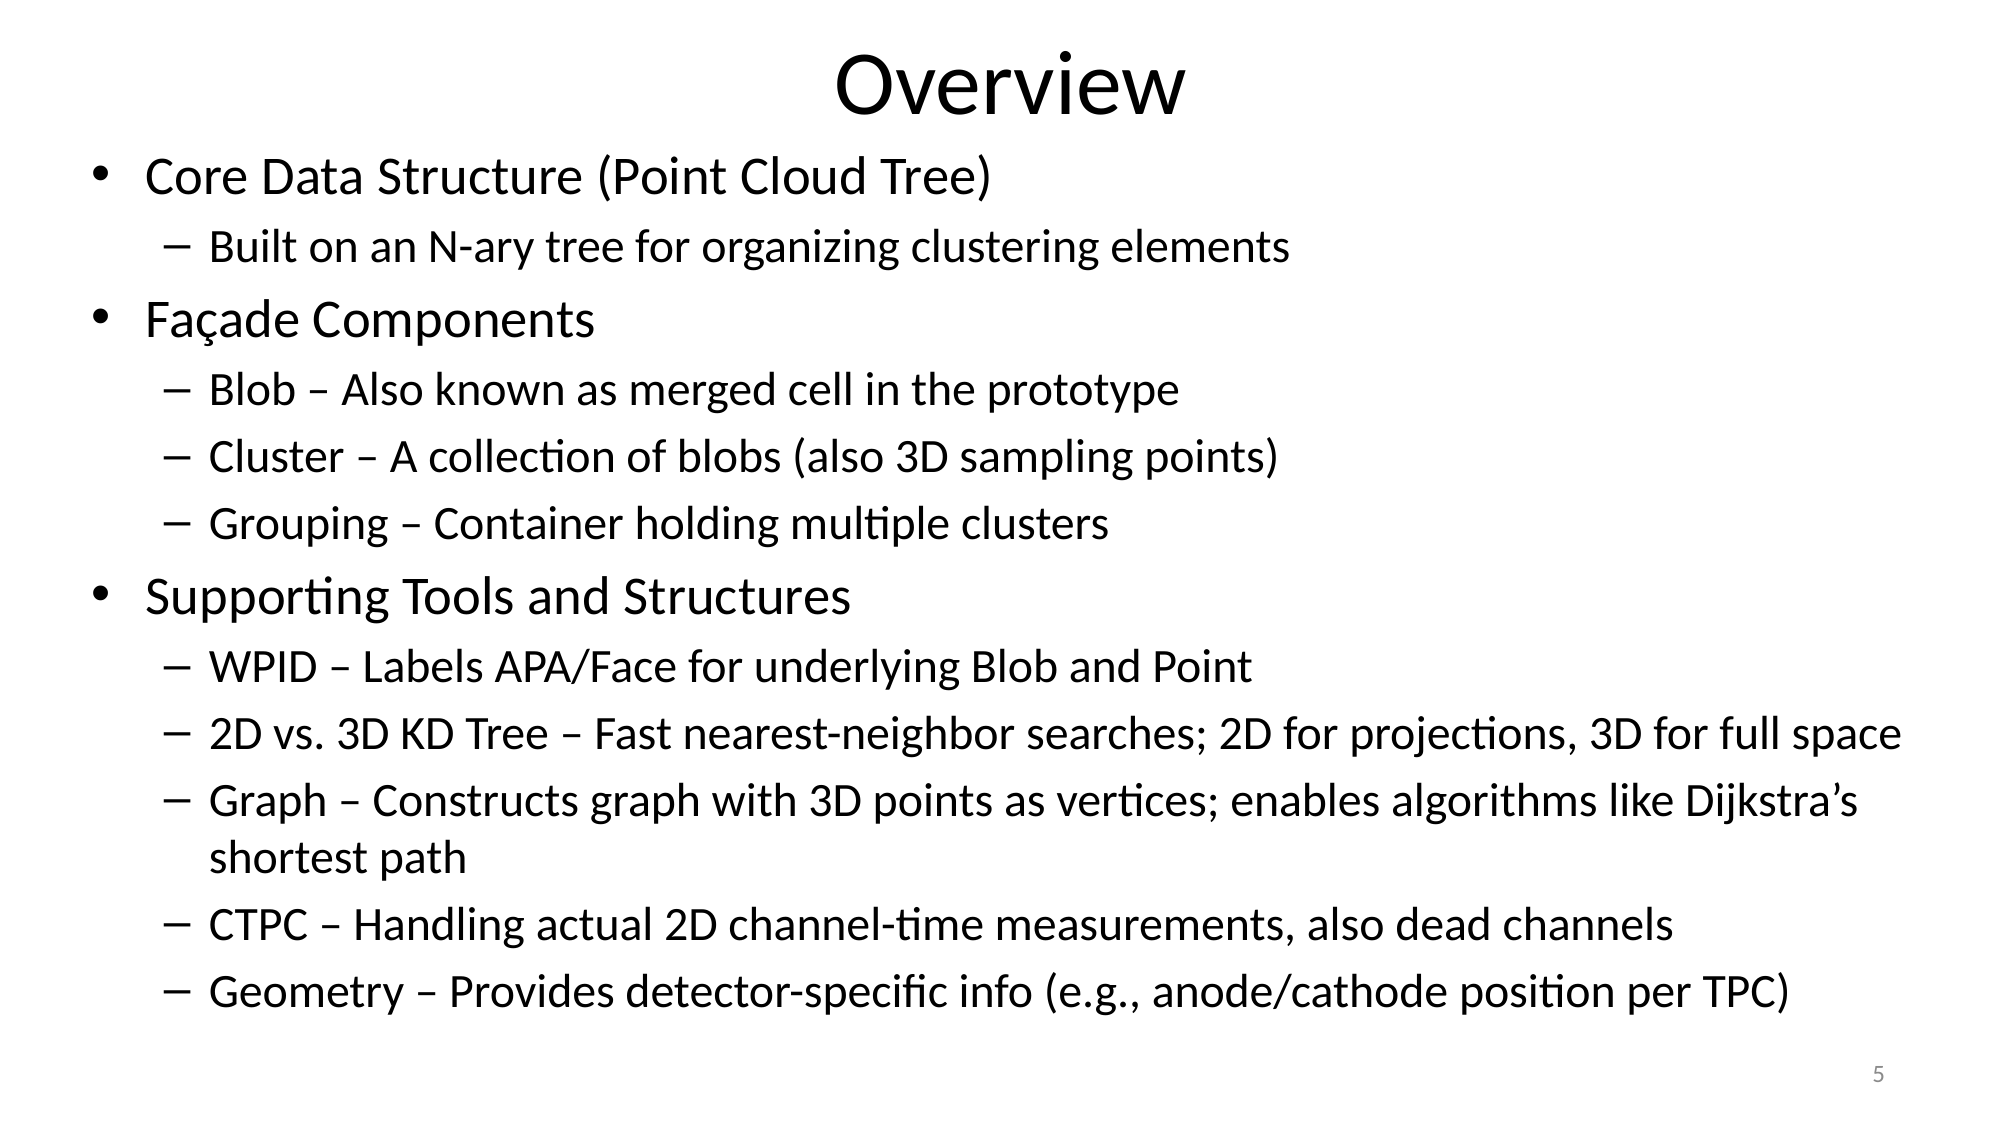

# Overview
Core Data Structure (Point Cloud Tree)
Built on an N-ary tree for organizing clustering elements
Façade Components
Blob – Also known as merged cell in the prototype
Cluster – A collection of blobs (also 3D sampling points)
Grouping – Container holding multiple clusters
Supporting Tools and Structures
WPID – Labels APA/Face for underlying Blob and Point
2D vs. 3D KD Tree – Fast nearest-neighbor searches; 2D for projections, 3D for full space
Graph – Constructs graph with 3D points as vertices; enables algorithms like Dijkstra’s shortest path
CTPC – Handling actual 2D channel-time measurements, also dead channels
Geometry – Provides detector-specific info (e.g., anode/cathode position per TPC)
5